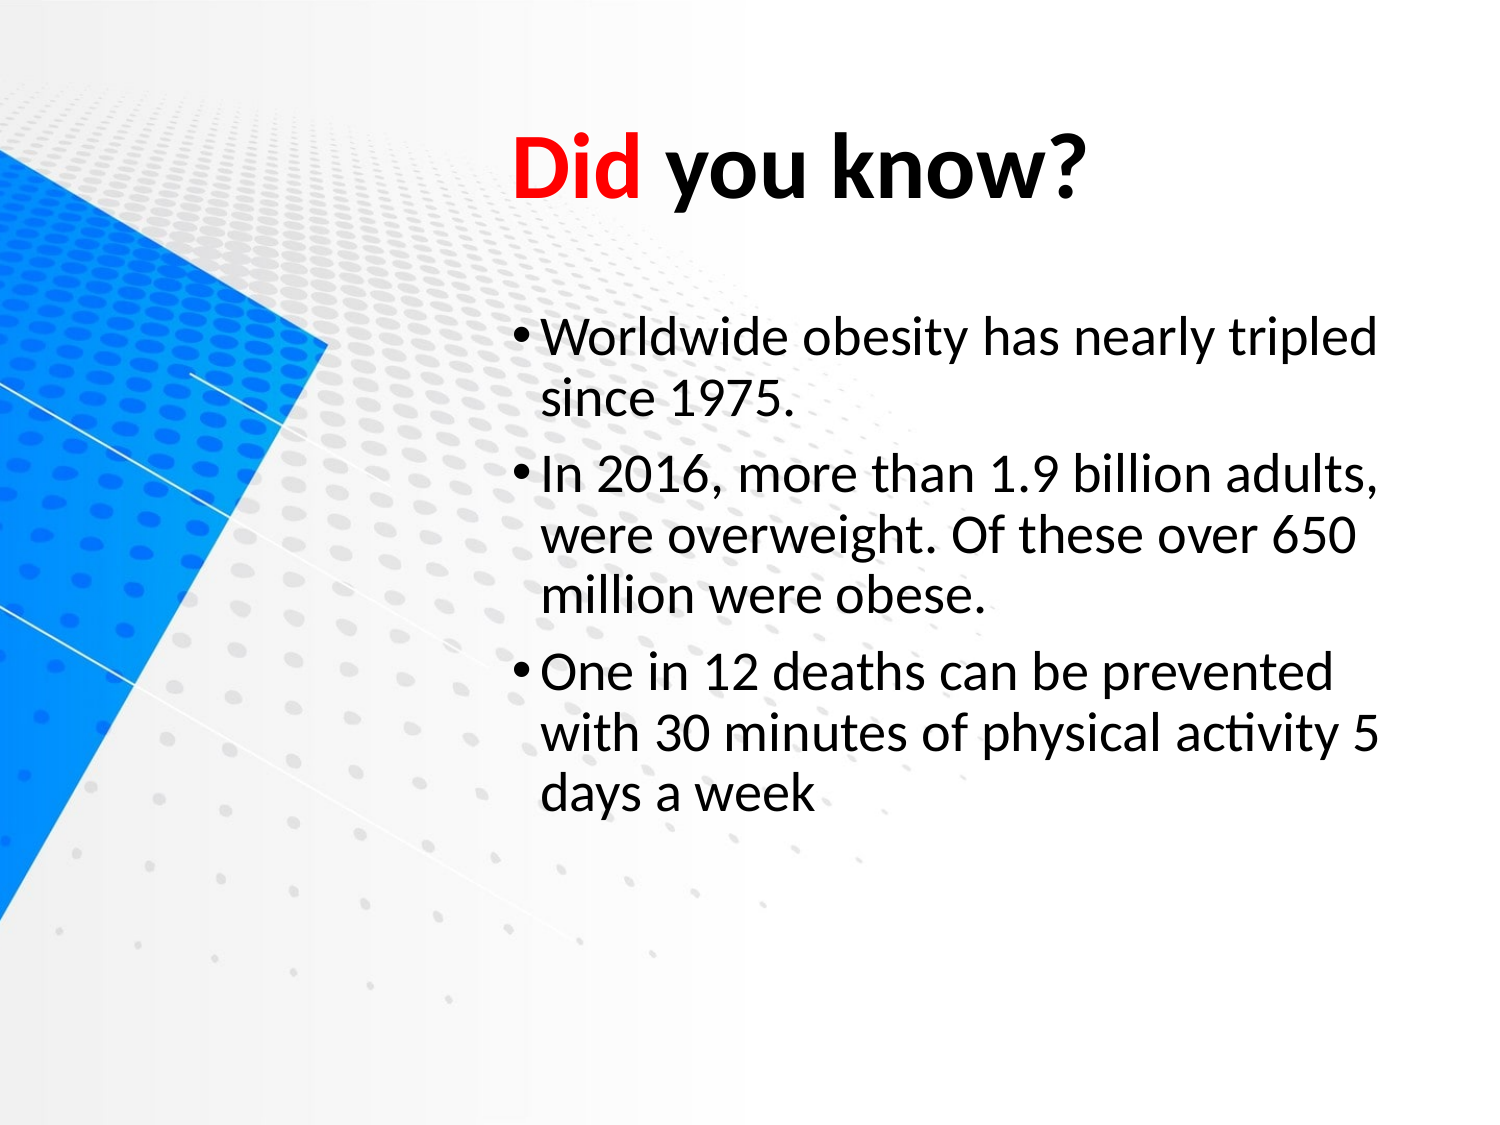

# Did you know?
Worldwide obesity has nearly tripled since 1975.
In 2016, more than 1.9 billion adults, were overweight. Of these over 650 million were obese.
One in 12 deaths can be prevented with 30 minutes of physical activity 5 days a week